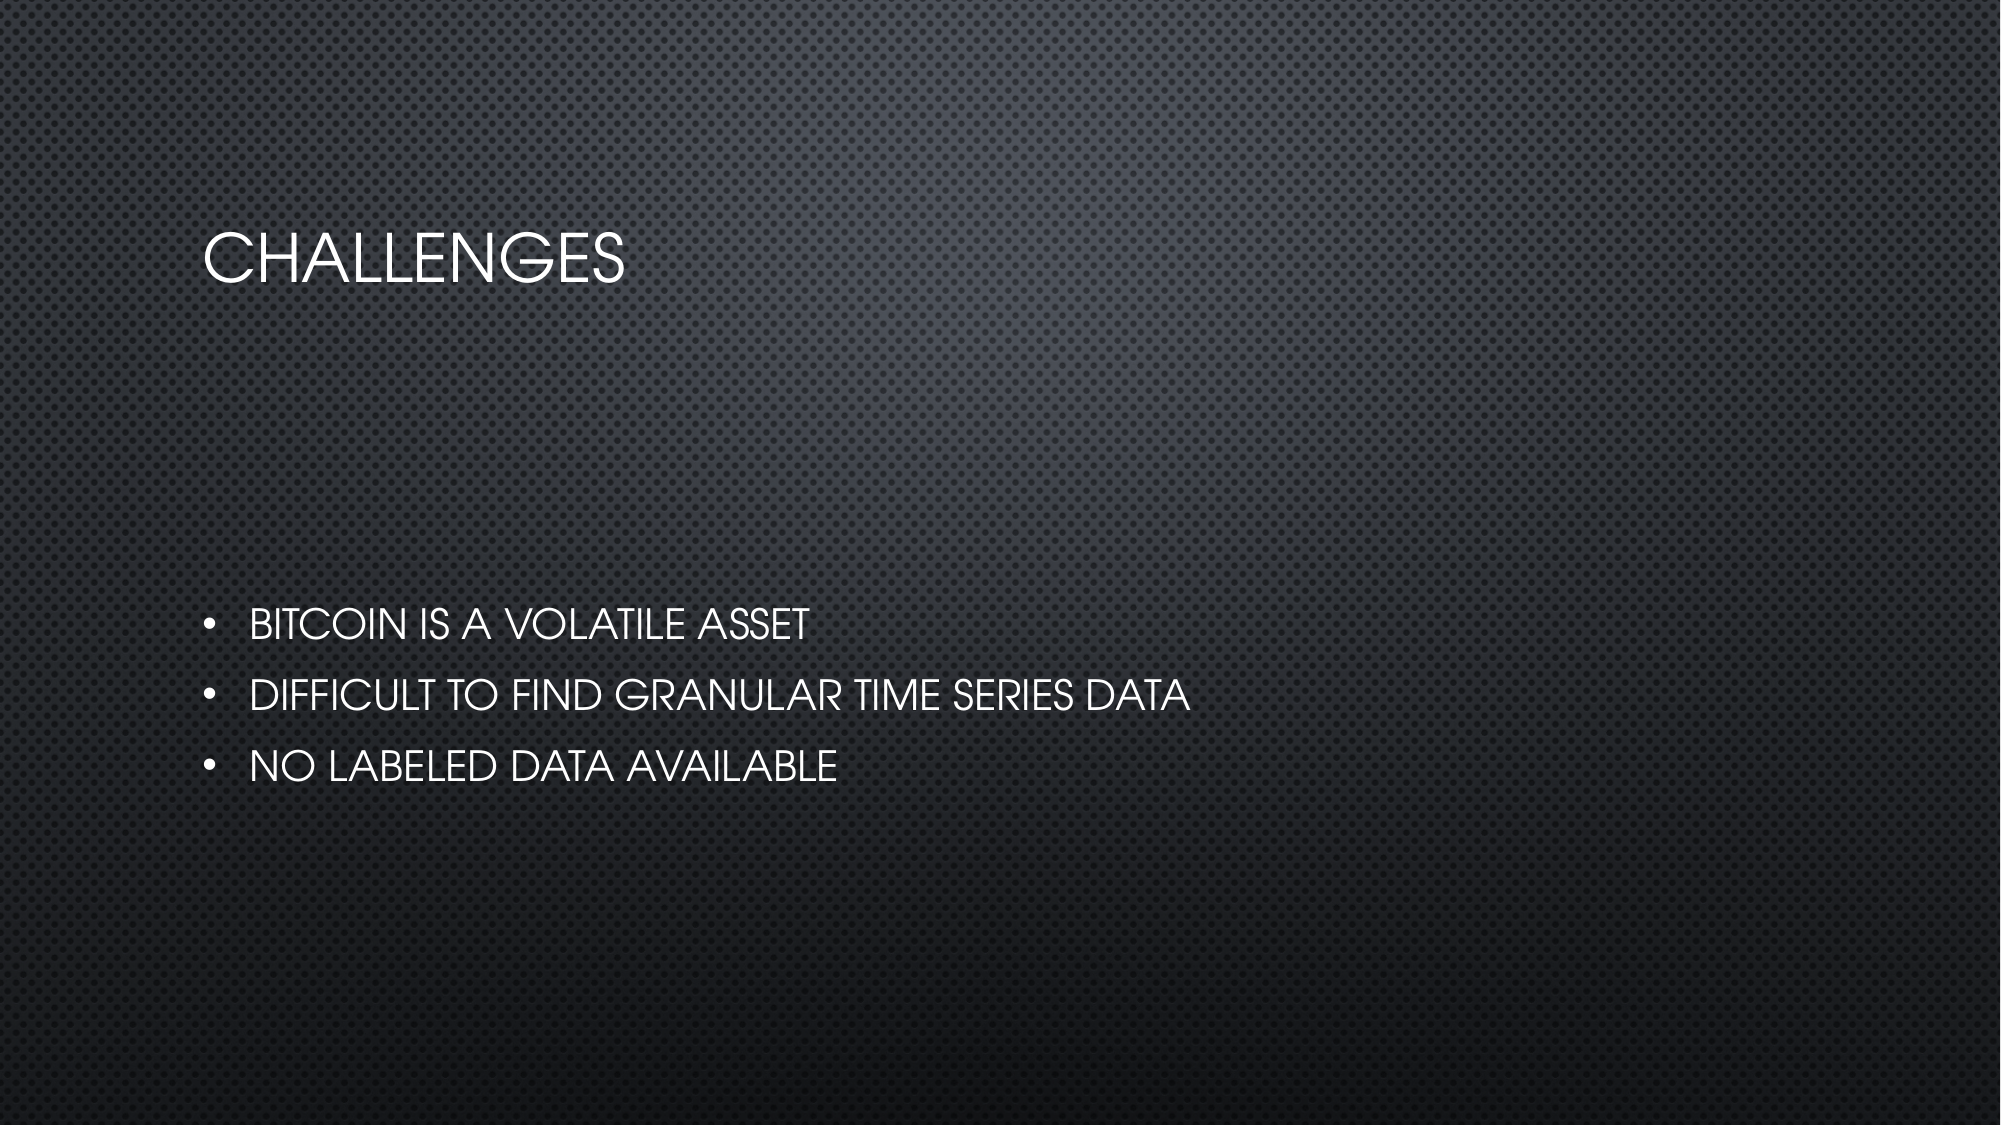

# challenges
Bitcoin is a volatile asset
Difficult to find granular time series data
No labeled data available